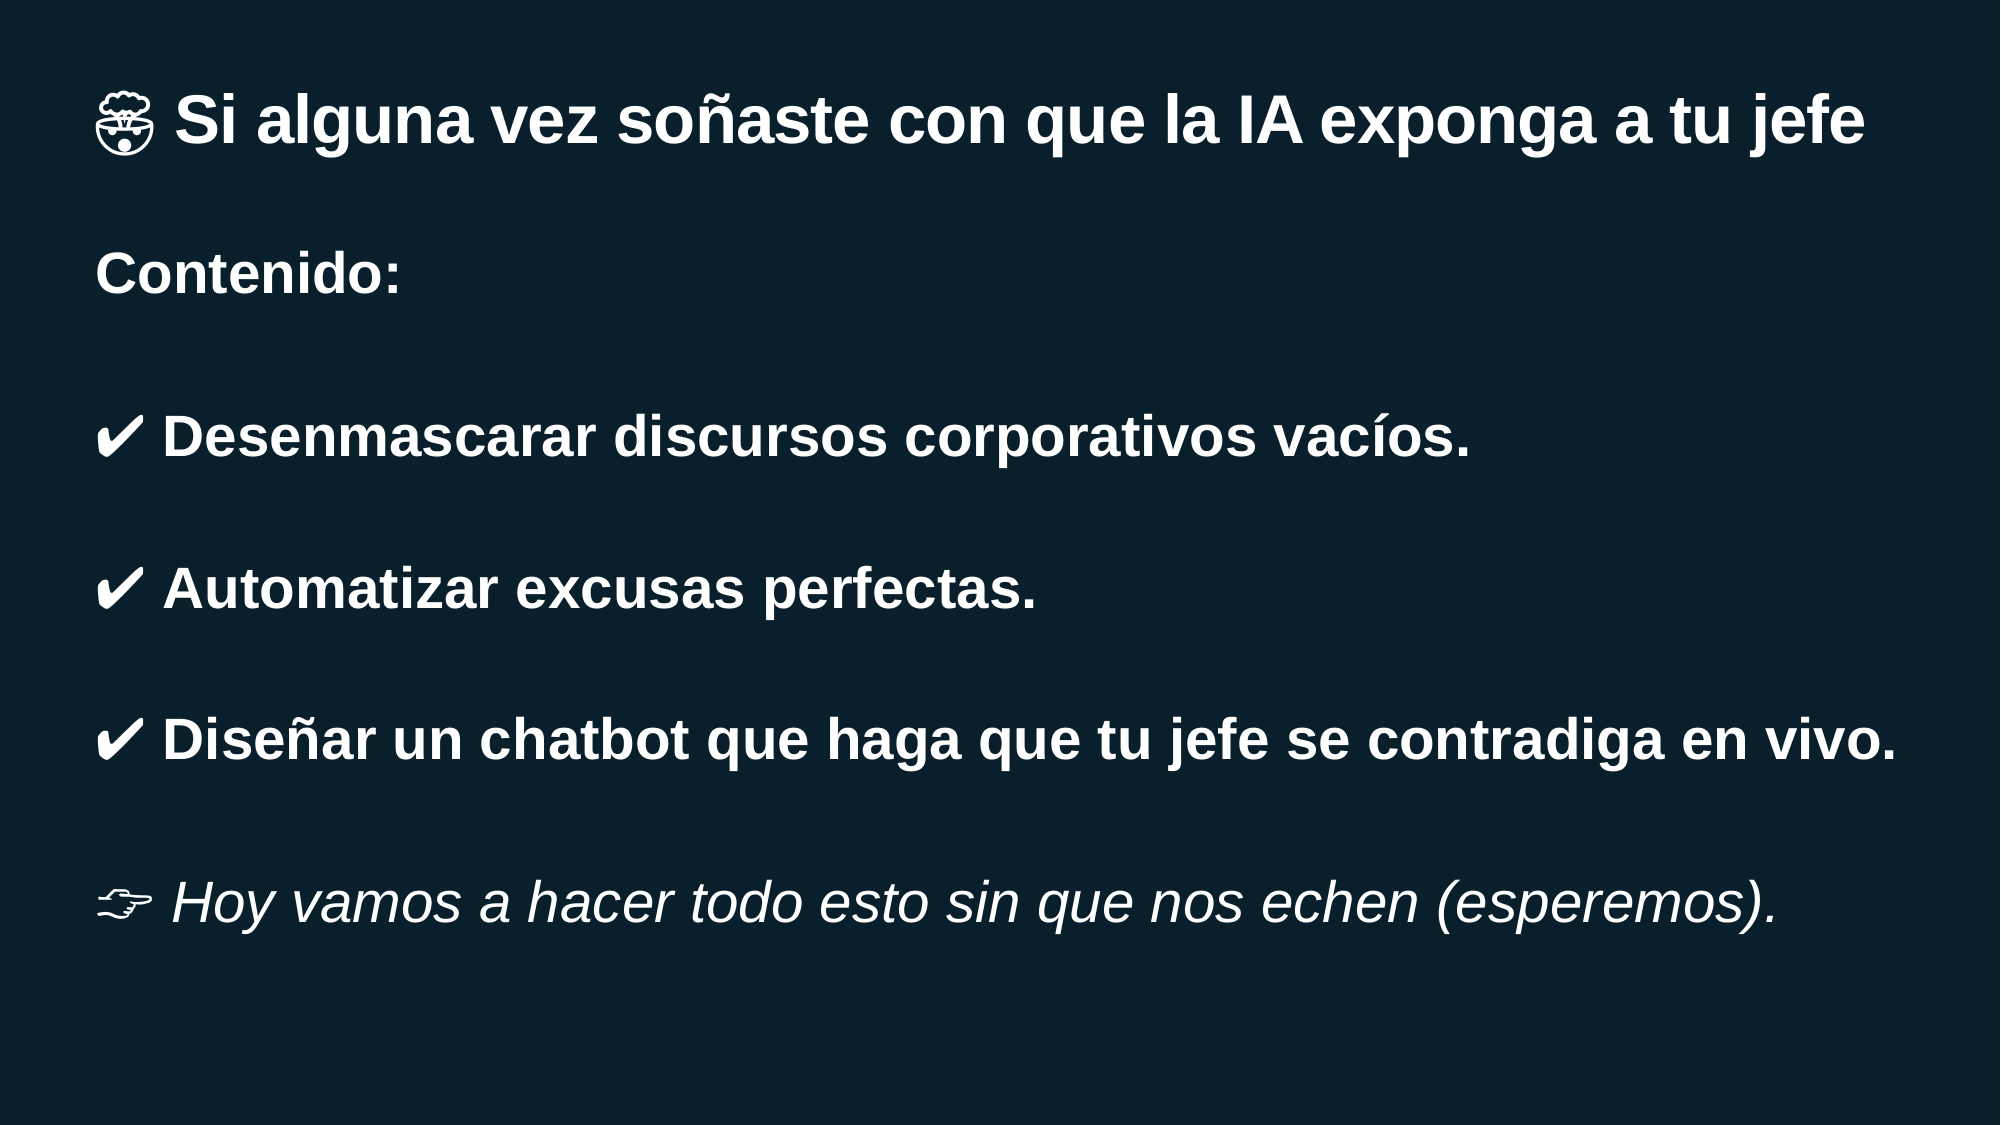

# 🤯 Si alguna vez soñaste con que la IA exponga a tu jefe
Contenido:

✔️ Desenmascarar discursos corporativos vacíos.
✔️ Automatizar excusas perfectas.
✔️ Diseñar un chatbot que haga que tu jefe se contradiga en vivo.

👉 Hoy vamos a hacer todo esto sin que nos echen (esperemos).